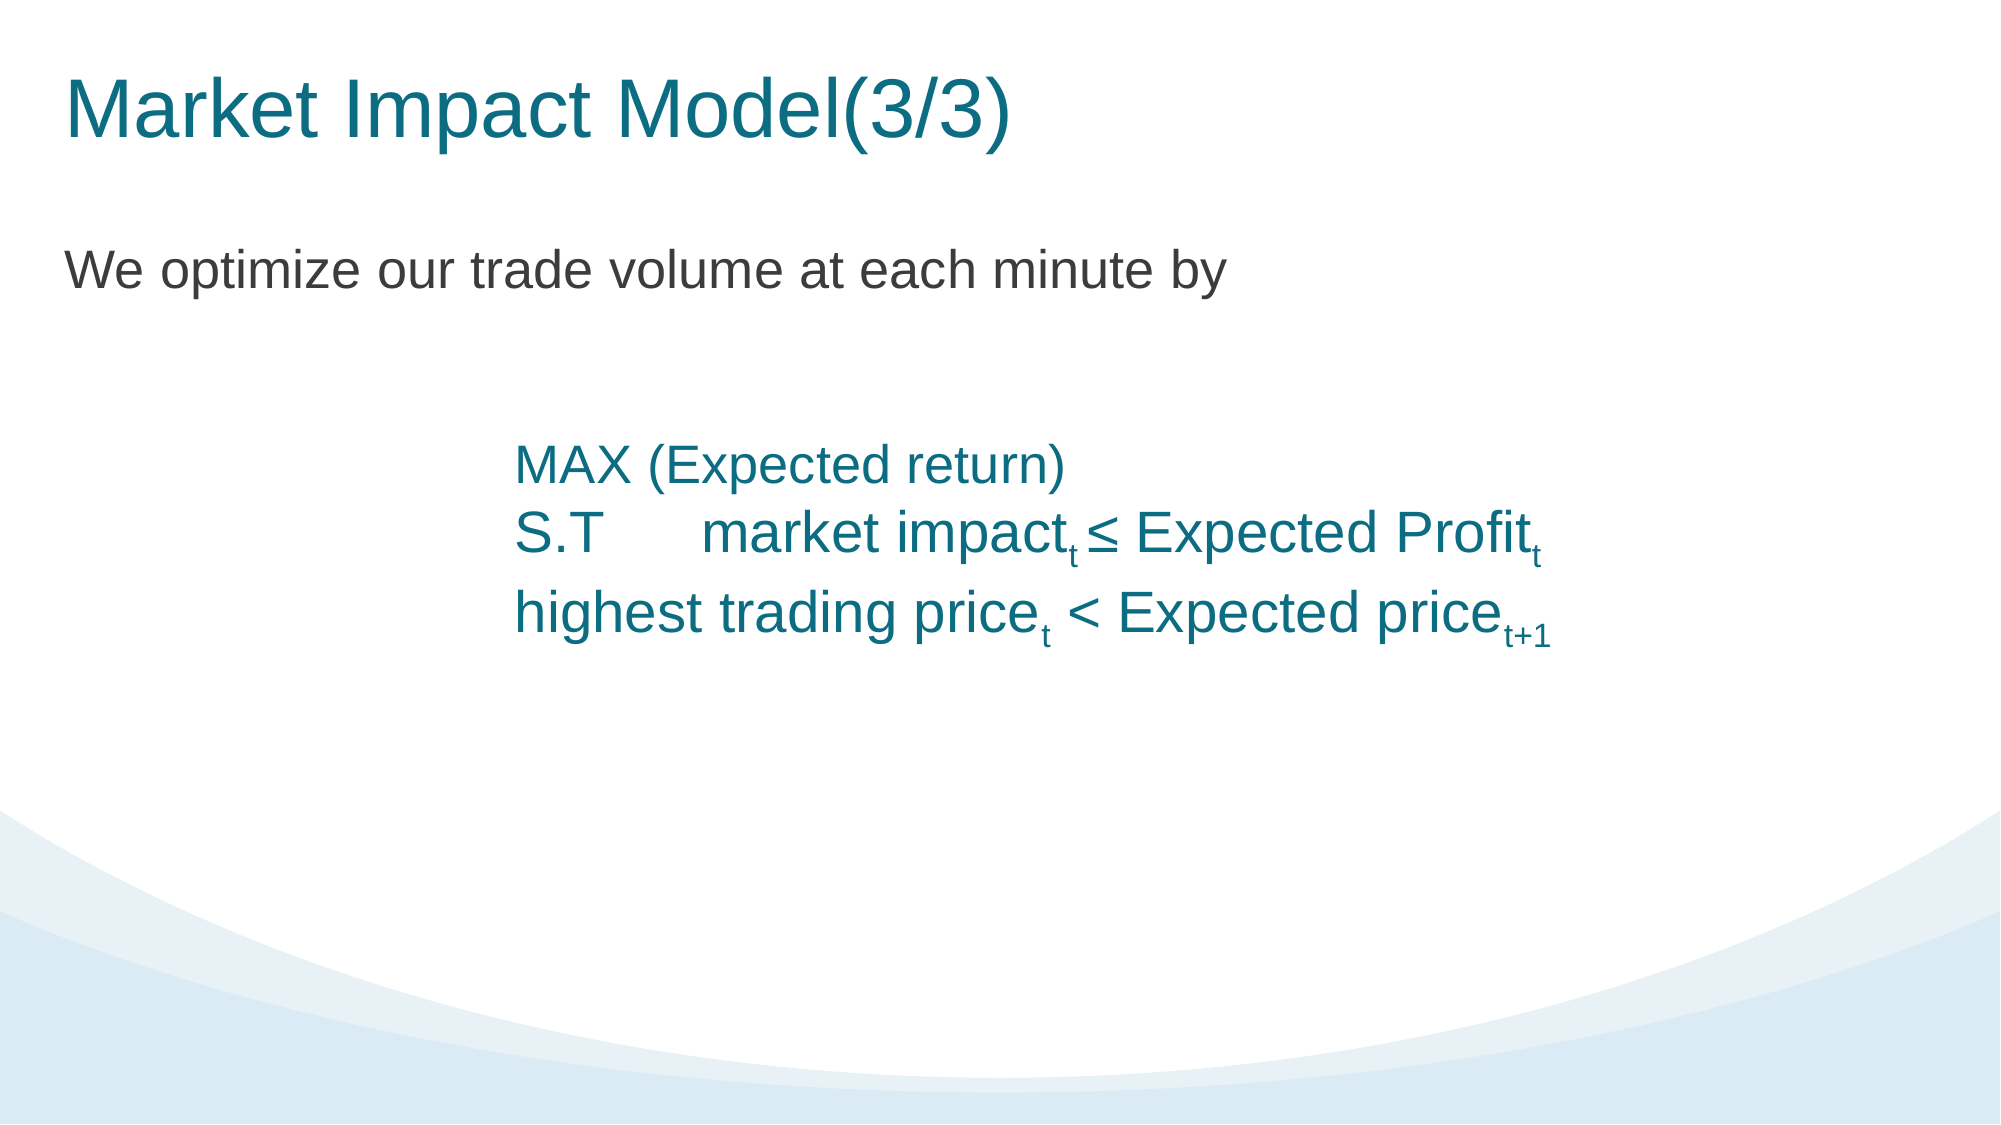

Market Impact Model(3/3)

We optimize our trade volume at each minute by

			MAX (Expected return)
			S.T      market impactt ≤ Expected Profitt
                  		highest trading pricet < Expected pricet+1